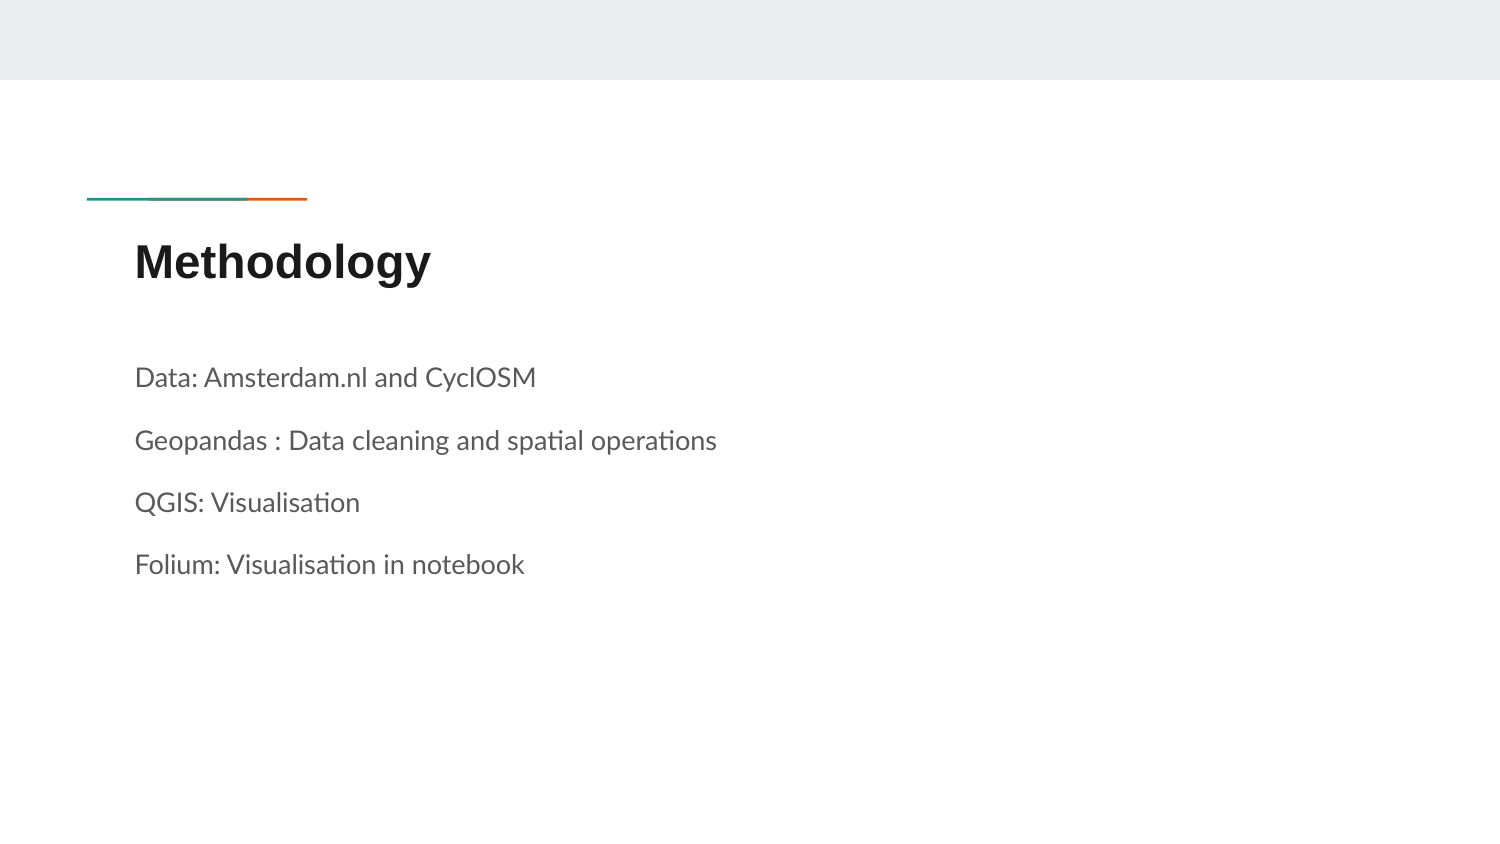

# Methodology
Data: Amsterdam.nl and CyclOSM
Geopandas : Data cleaning and spatial operations
QGIS: Visualisation
Folium: Visualisation in notebook